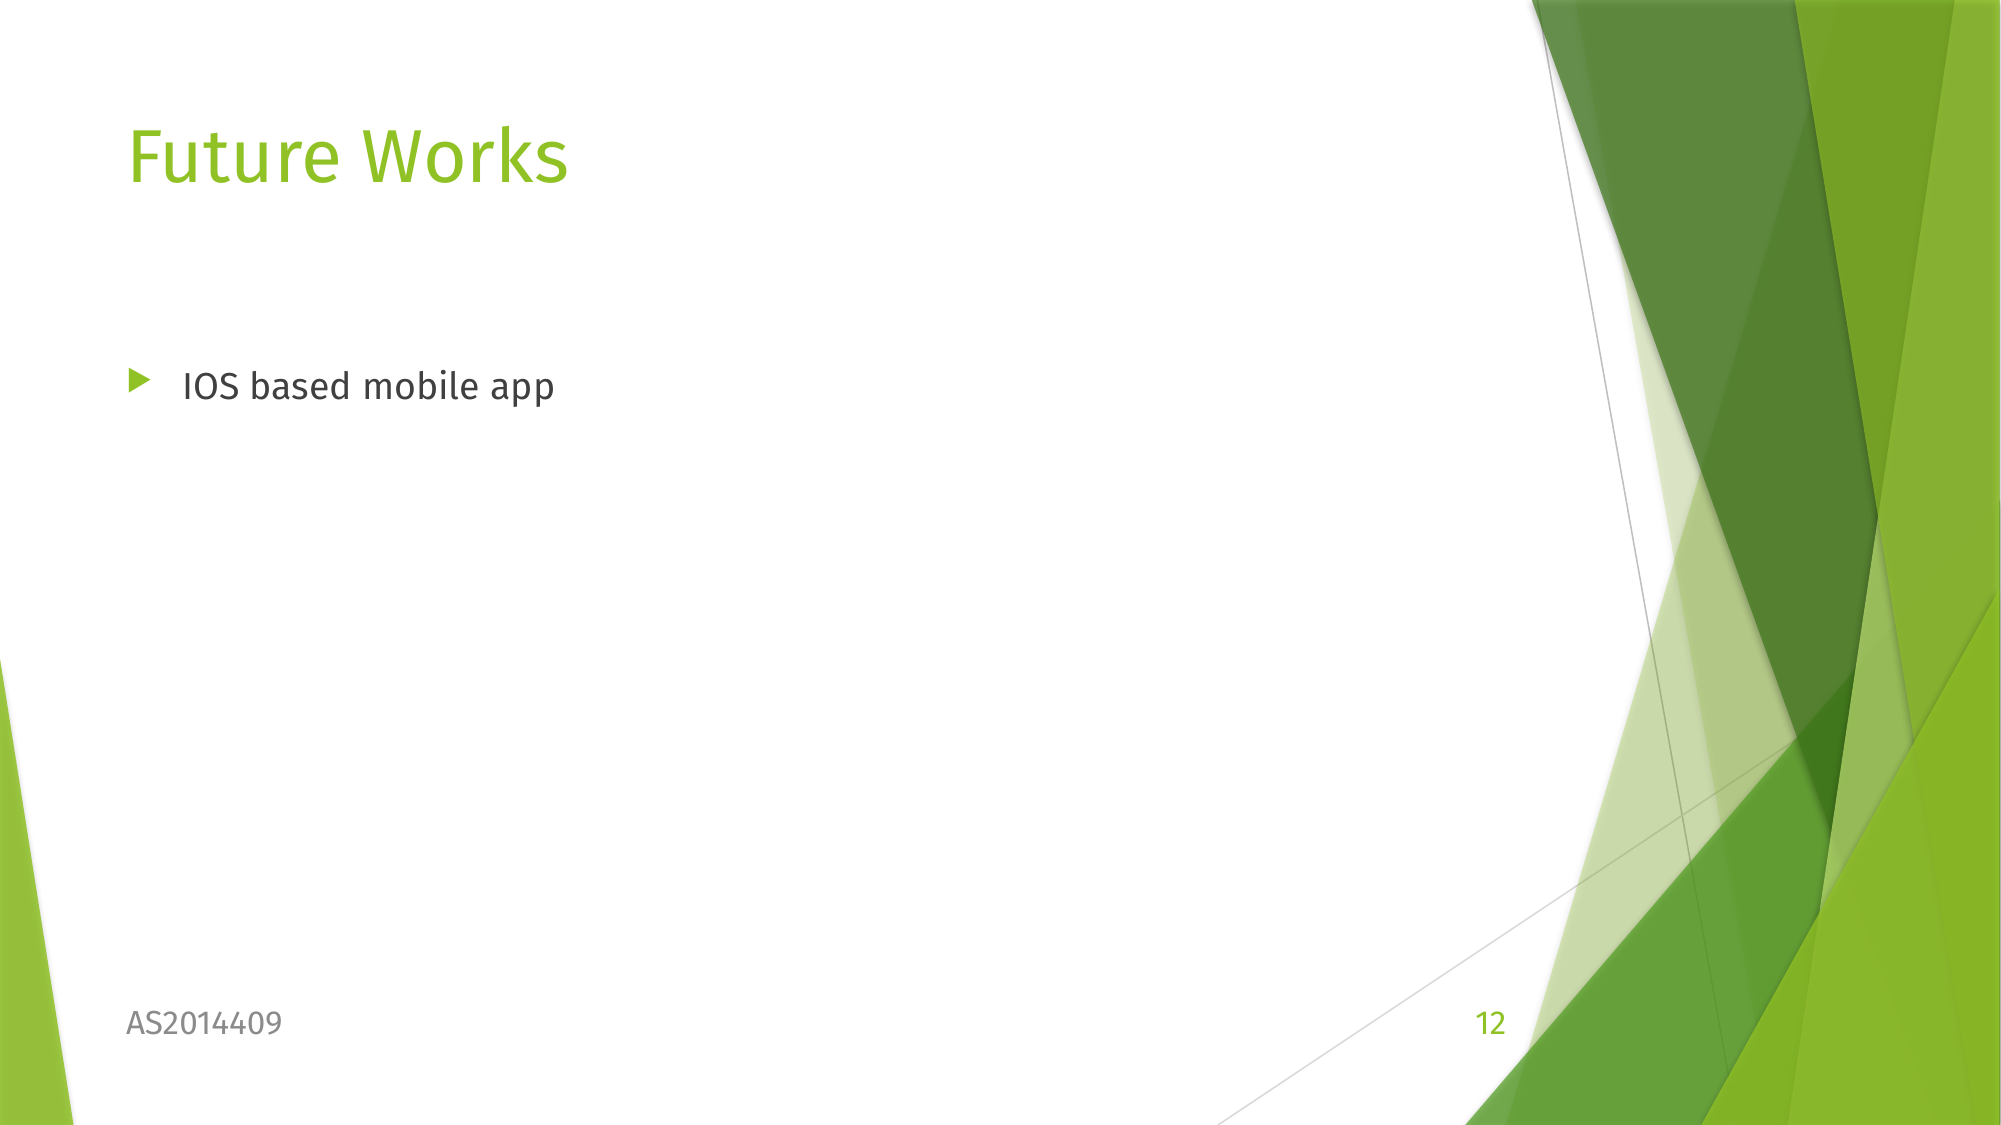

# Future Works
IOS based mobile app
AS2014409
12